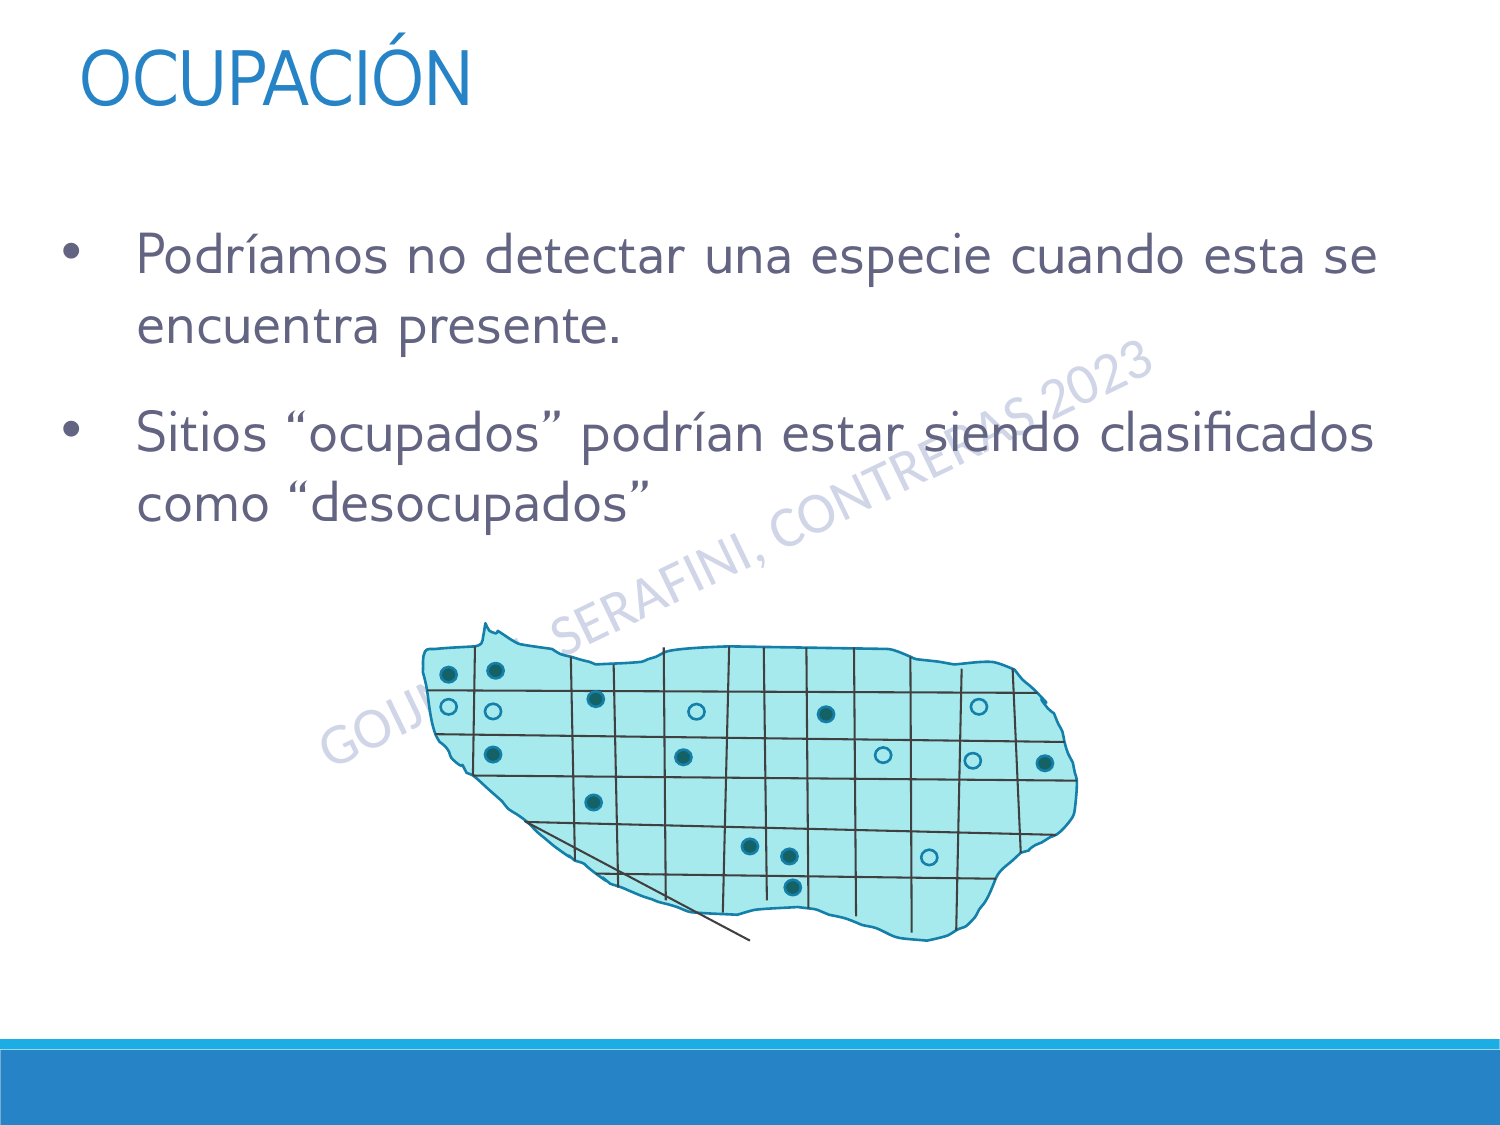

OCUPACIÓN
Podríamos no detectar una especie cuando esta se encuentra presente.
Sitios “ocupados” podrían estar siendo clasificados como “desocupados”